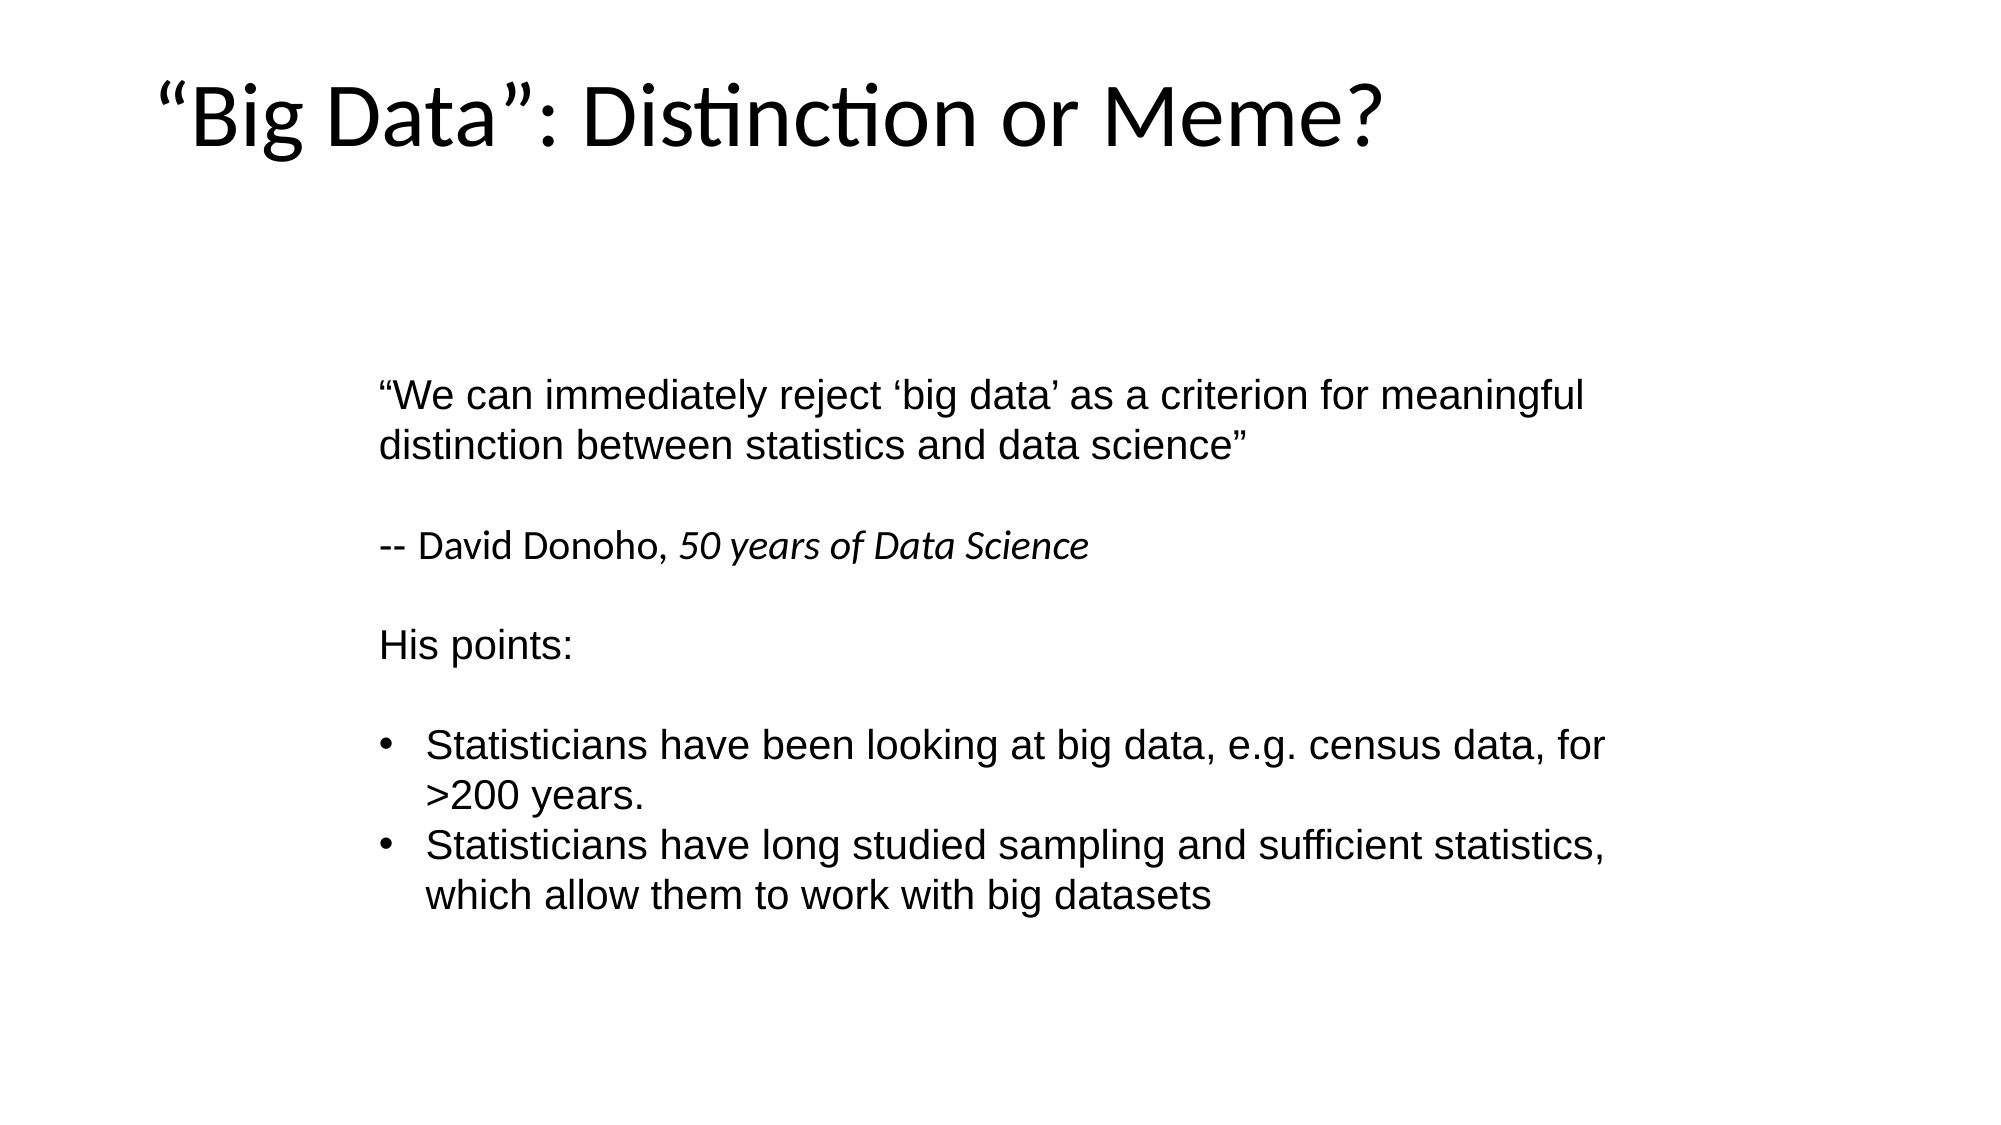

# “Big Data”: Distinction or Meme?
“We can immediately reject ‘big data’ as a criterion for meaningful distinction between statistics and data science”

-- David Donoho, 50 years of Data Science

His points:

Statisticians have been looking at big data, e.g. census data, for >200 years.
Statisticians have long studied sampling and sufficient statistics, which allow them to work with big datasets